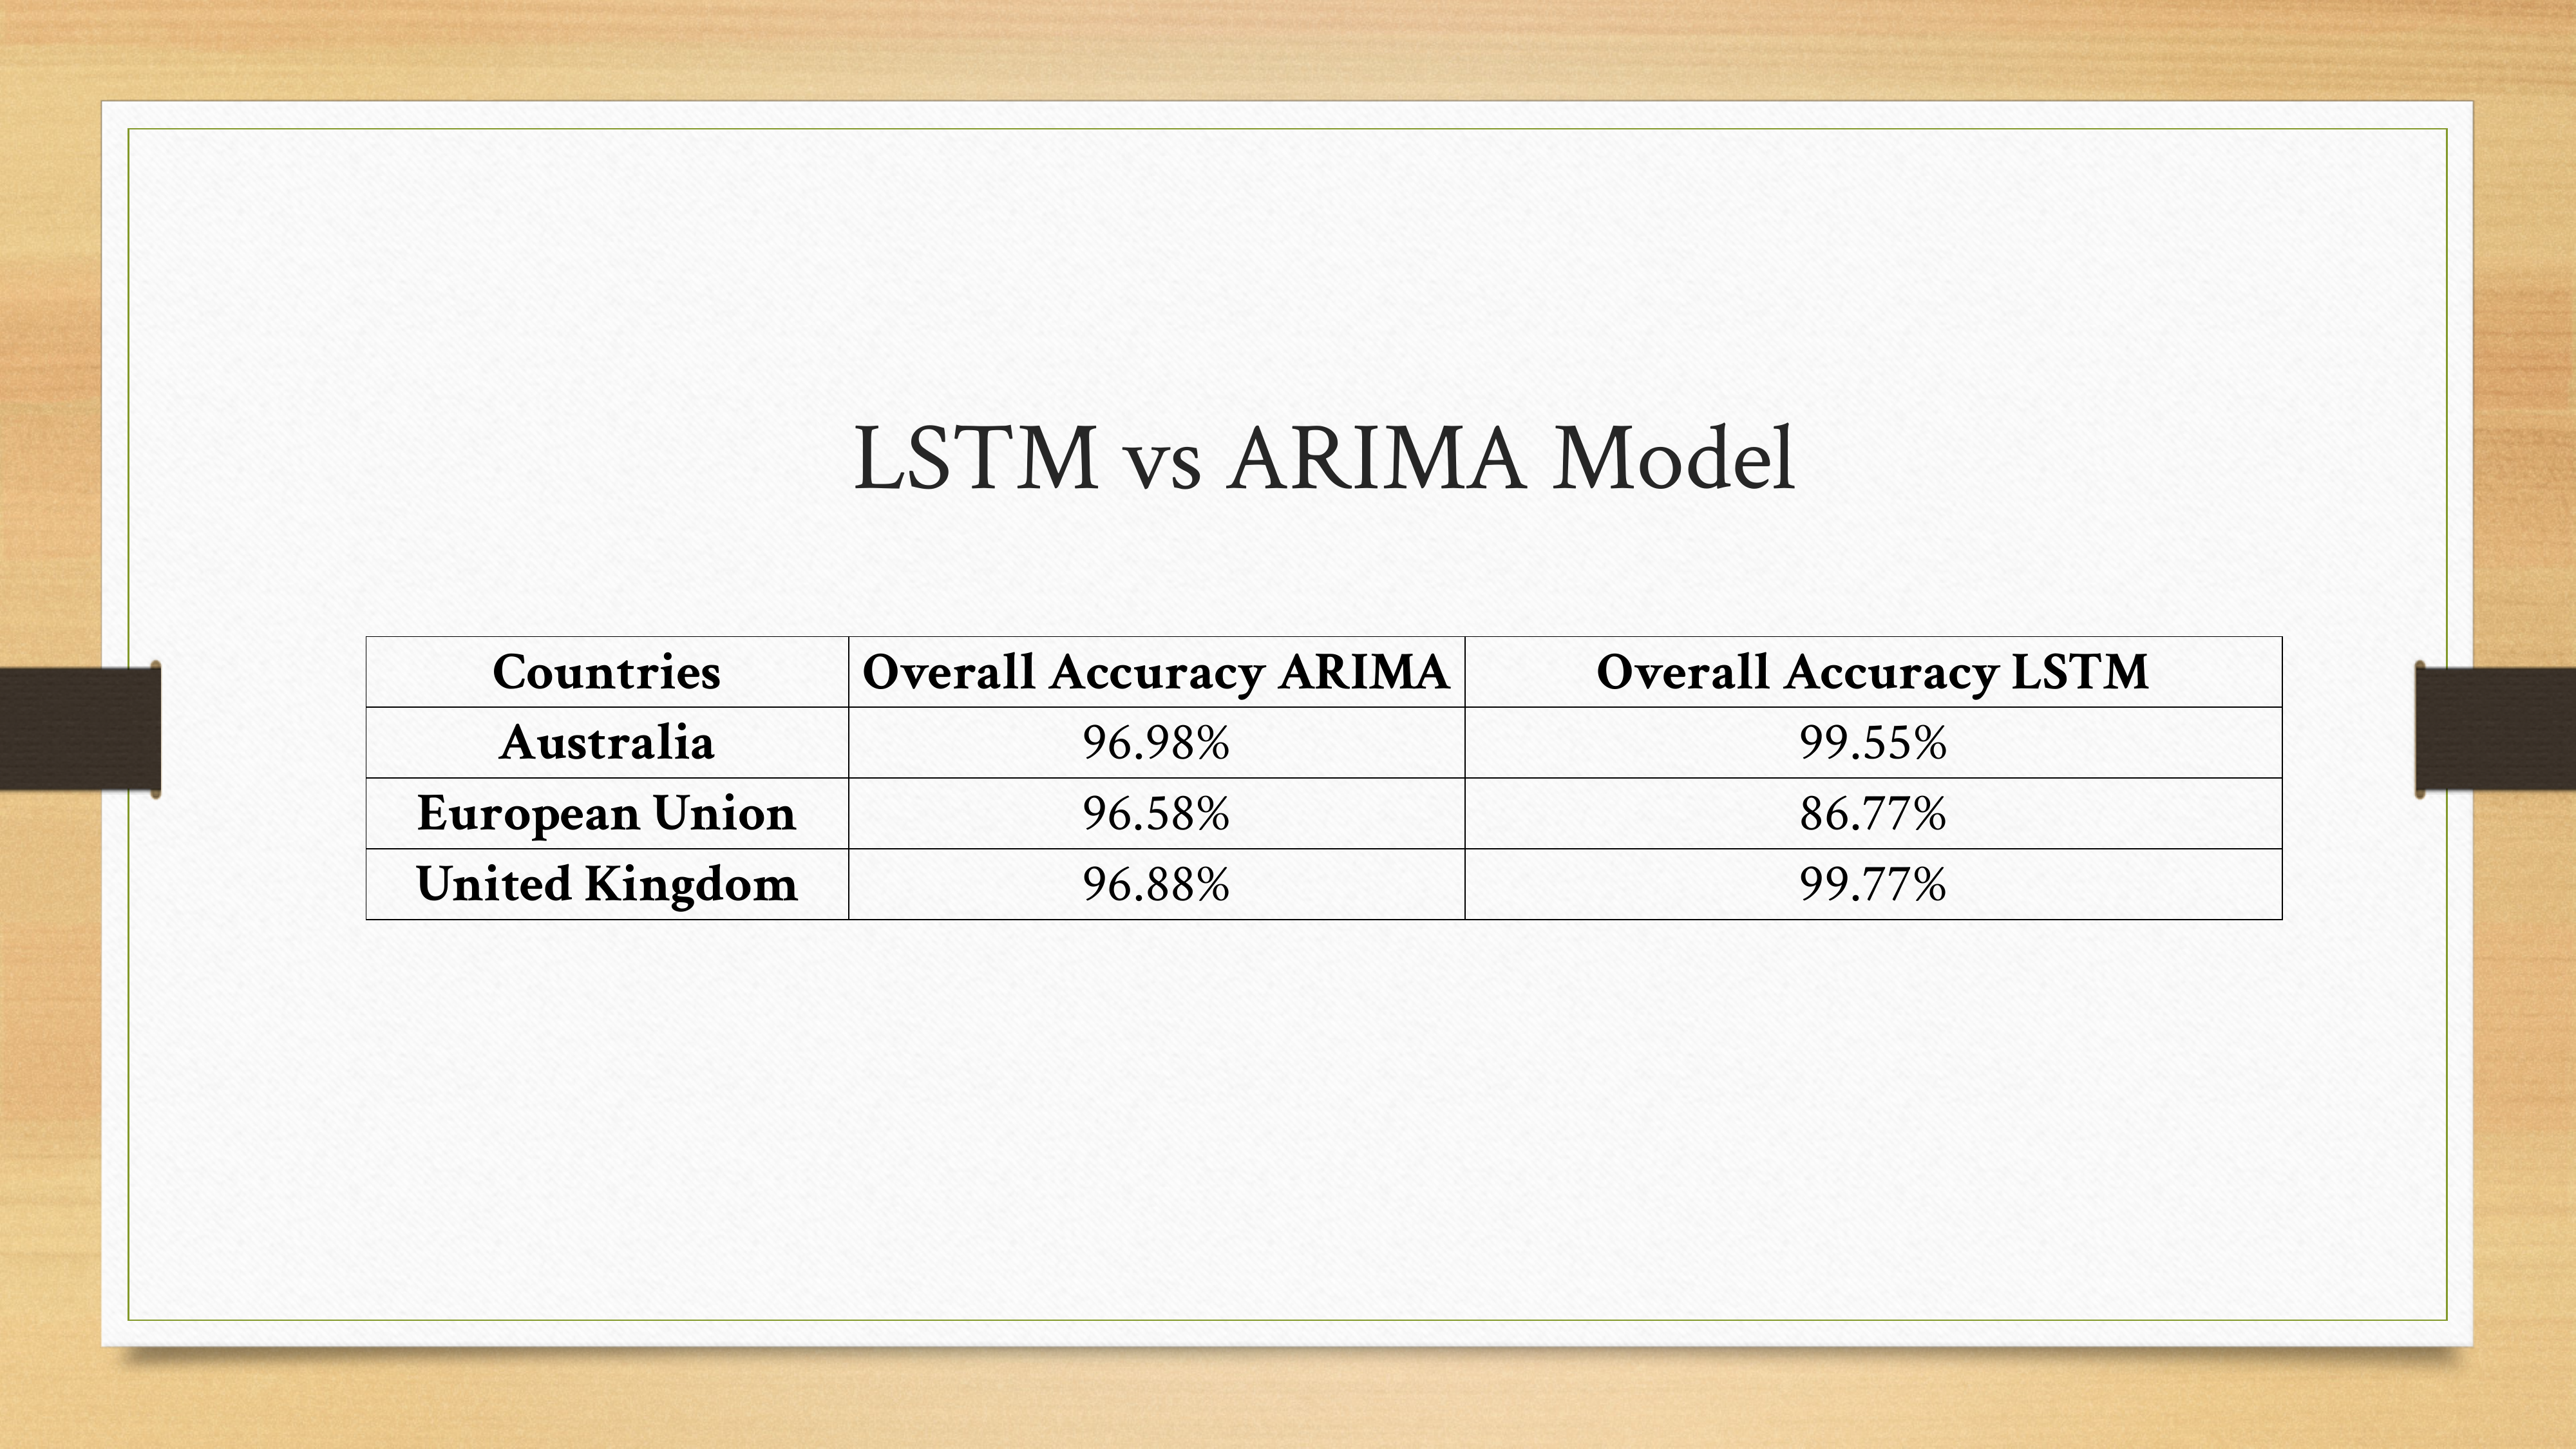

LSTM vs ARIMA Model
| Countries | Overall Accuracy ARIMA | Overall Accuracy LSTM |
| --- | --- | --- |
| Australia | 96.98% | 99.55% |
| European Union | 96.58% | 86.77% |
| United Kingdom | 96.88% | 99.77% |